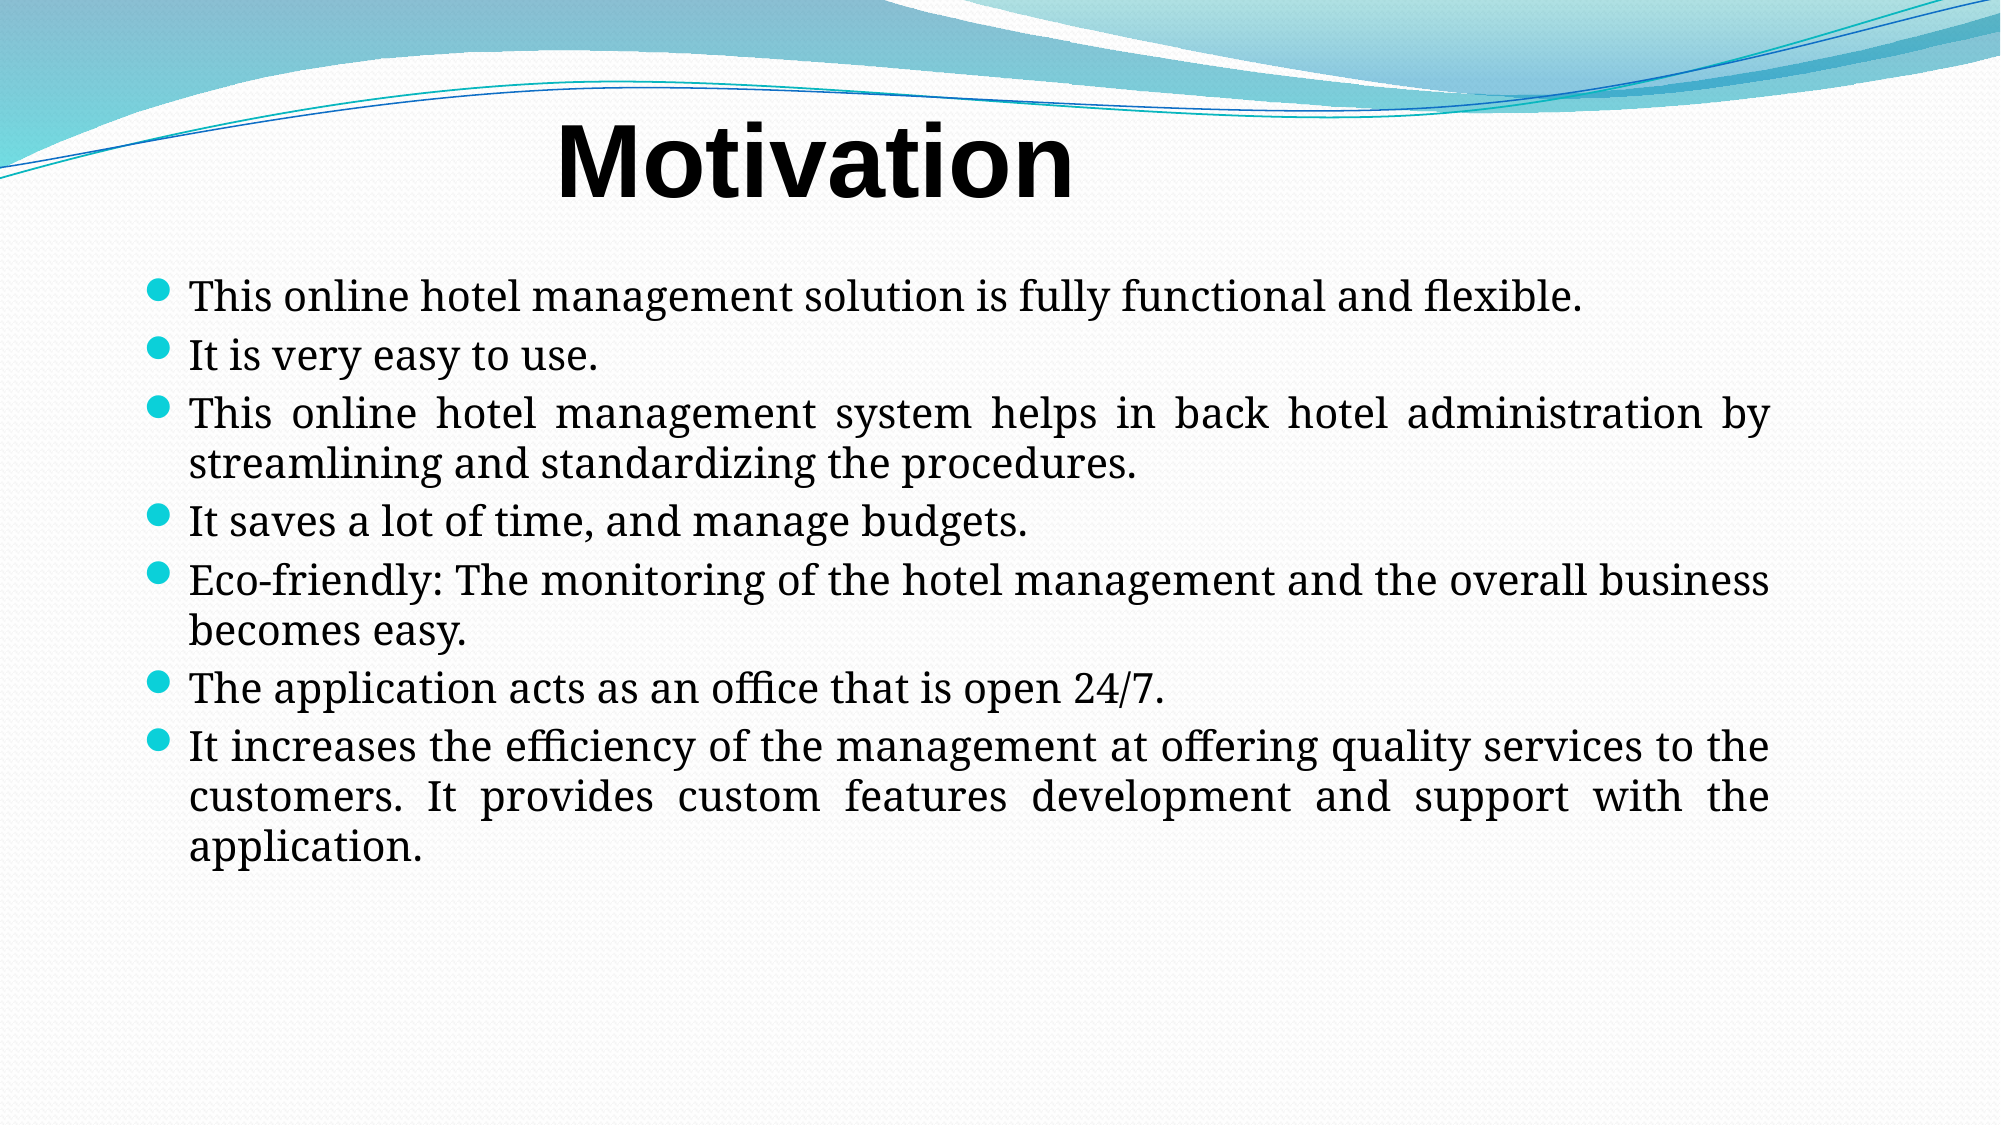

# Motivation
This online hotel management solution is fully functional and flexible.
It is very easy to use.
This online hotel management system helps in back hotel administration by streamlining and standardizing the procedures.
It saves a lot of time, and manage budgets.
Eco-friendly: The monitoring of the hotel management and the overall business becomes easy.
The application acts as an office that is open 24/7.
It increases the efficiency of the management at offering quality services to the customers. It provides custom features development and support with the application.